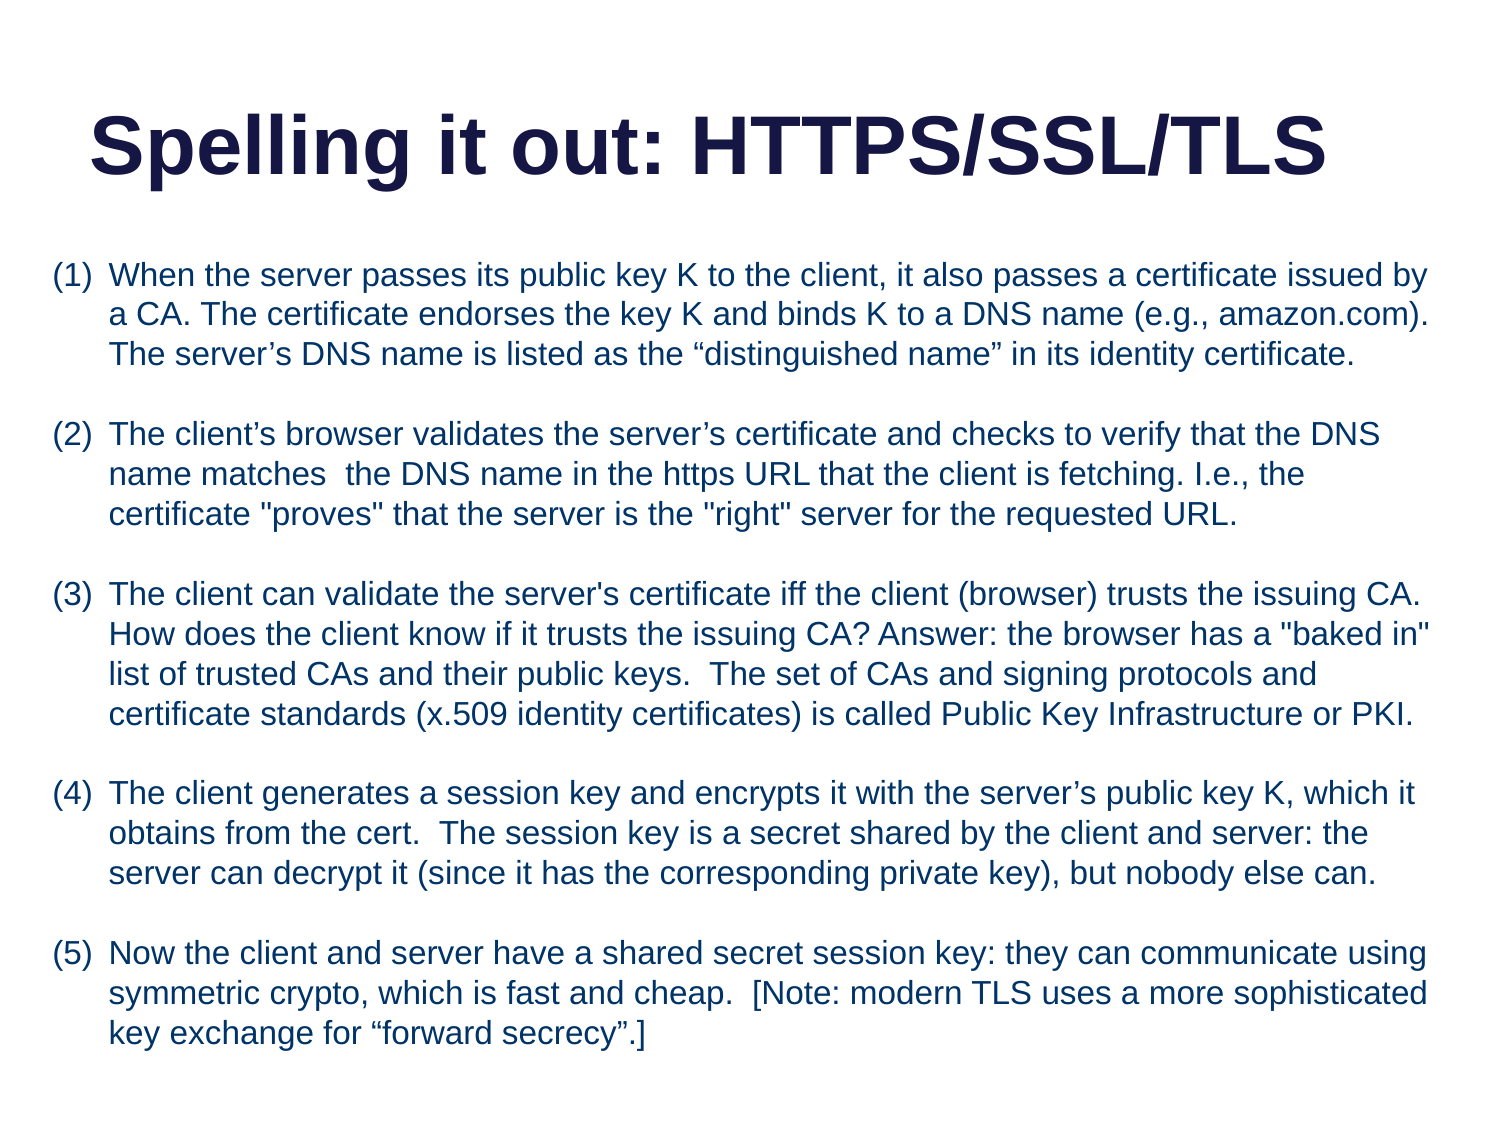

# Spelling it out: HTTPS/SSL/TLS
When the server passes its public key K to the client, it also passes a certificate issued by a CA. The certificate endorses the key K and binds K to a DNS name (e.g., amazon.com).  The server’s DNS name is listed as the “distinguished name” in its identity certificate.

The client’s browser validates the server’s certificate and checks to verify that the DNS name matches  the DNS name in the https URL that the client is fetching. I.e., the certificate "proves" that the server is the "right" server for the requested URL.

The client can validate the server's certificate iff the client (browser) trusts the issuing CA. How does the client know if it trusts the issuing CA? Answer: the browser has a "baked in" list of trusted CAs and their public keys.  The set of CAs and signing protocols and certificate standards (x.509 identity certificates) is called Public Key Infrastructure or PKI.

The client generates a session key and encrypts it with the server’s public key K, which it obtains from the cert.  The session key is a secret shared by the client and server: the server can decrypt it (since it has the corresponding private key), but nobody else can.

Now the client and server have a shared secret session key: they can communicate using symmetric crypto, which is fast and cheap.  [Note: modern TLS uses a more sophisticated key exchange for “forward secrecy”.]